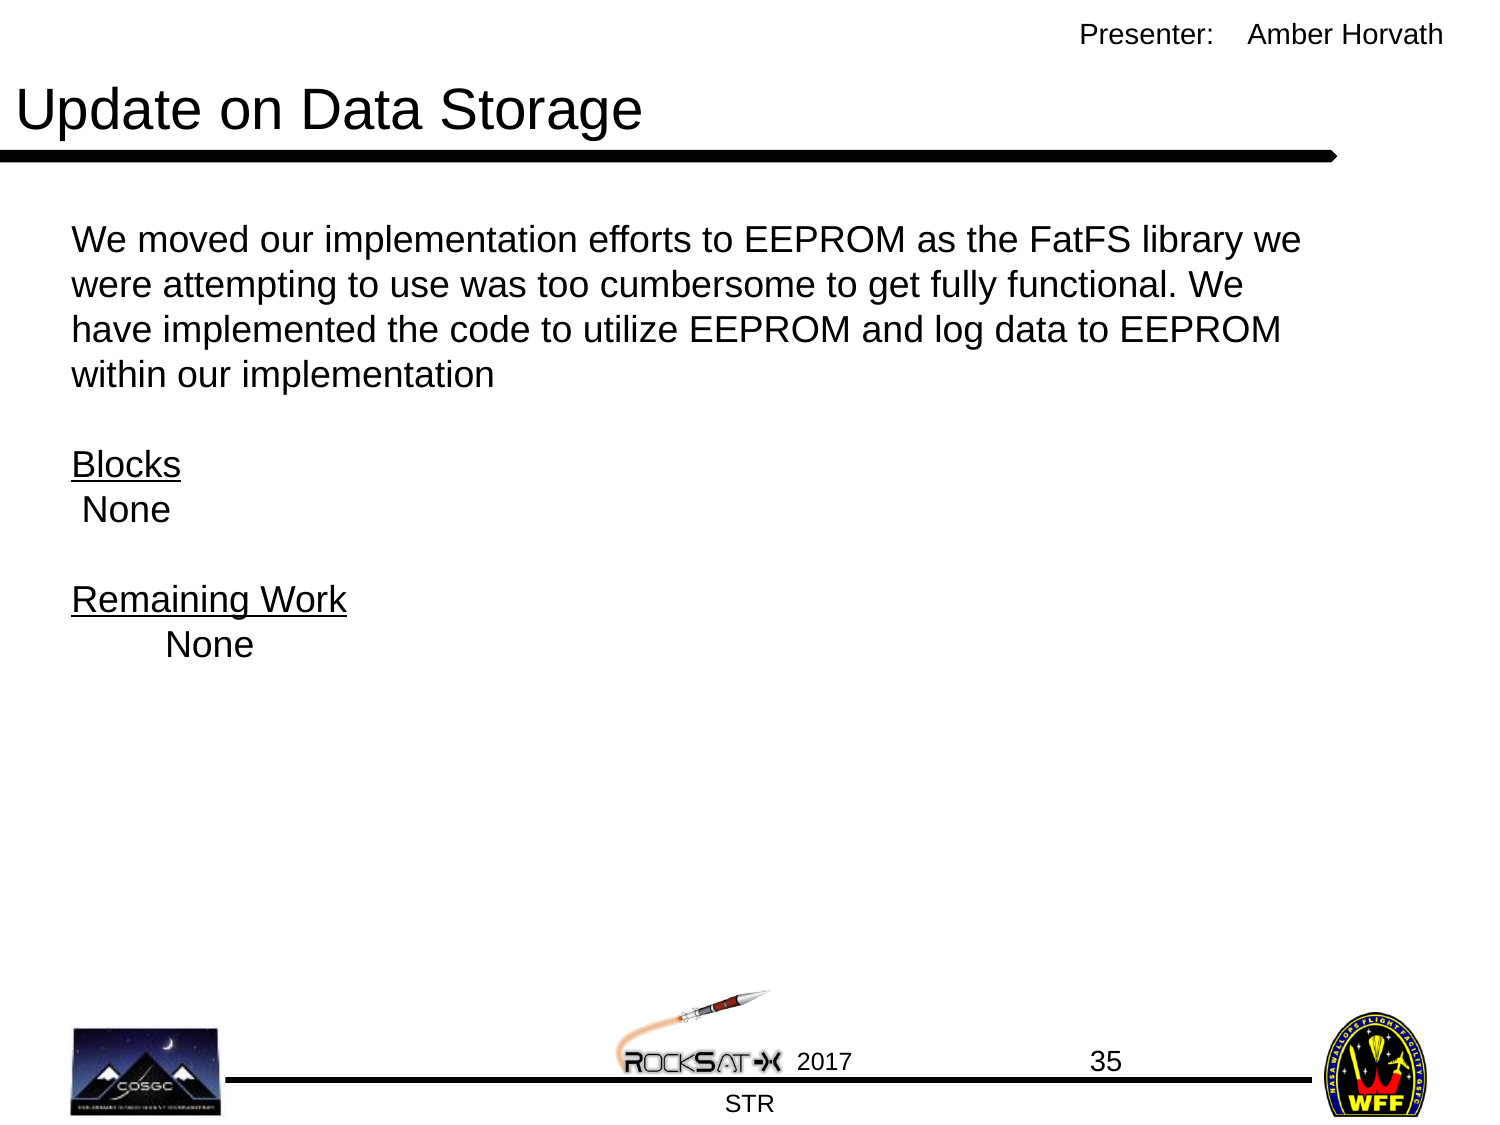

Amber Horvath
# Update on Data Storage
We moved our implementation efforts to EEPROM as the FatFS library we were attempting to use was too cumbersome to get fully functional. We have implemented the code to utilize EEPROM and log data to EEPROM within our implementation
Blocks
None

Remaining Work
	None
35